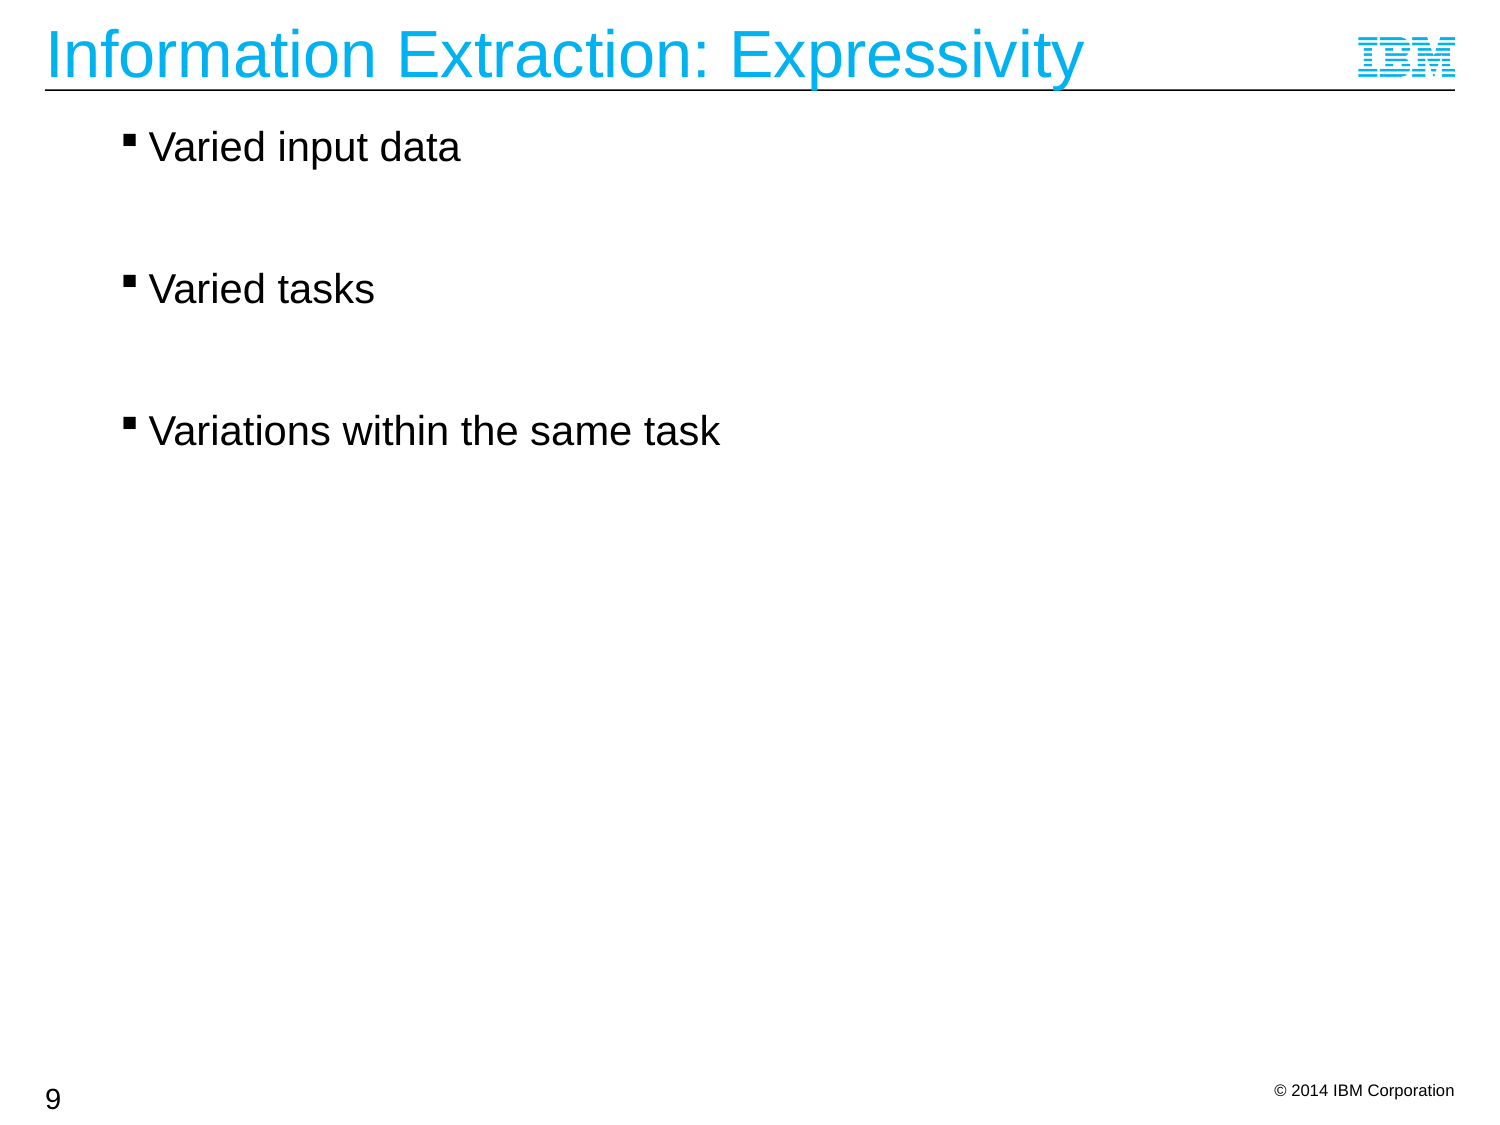

# Information Extraction: Expressivity
Varied input data

Varied tasks

Variations within the same task

9